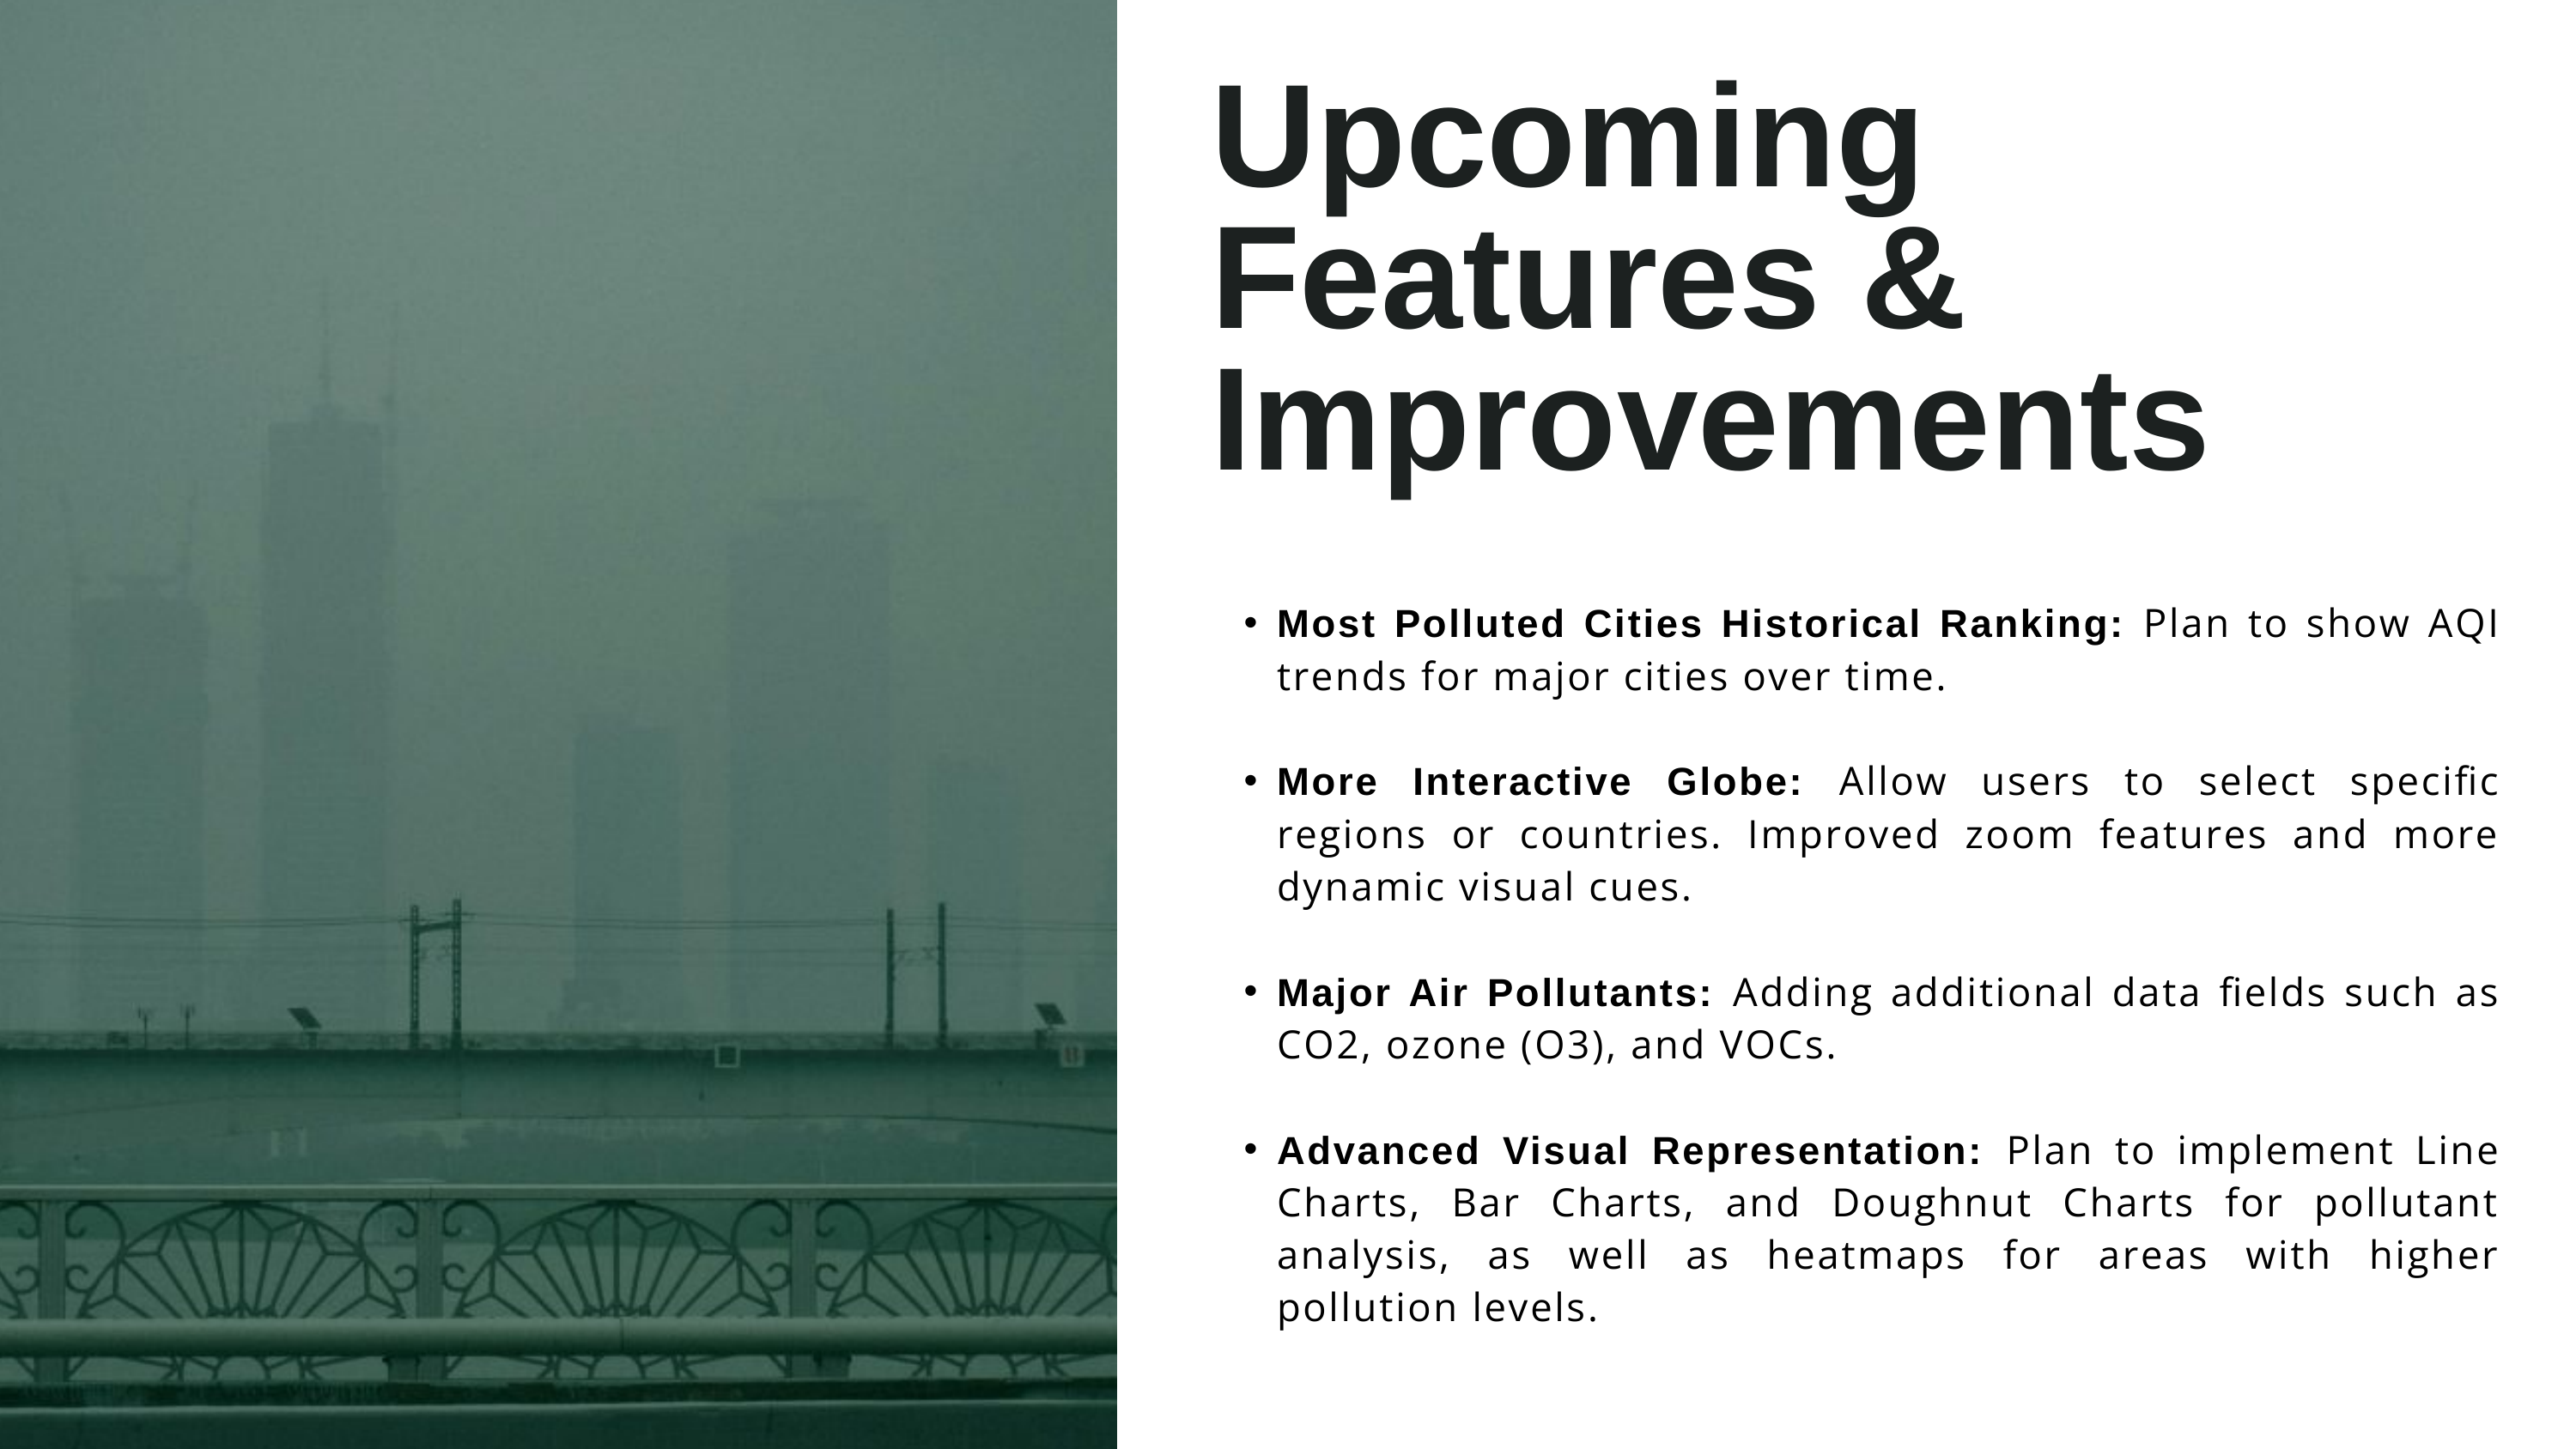

Upcoming Features & Improvements
Most Polluted Cities Historical Ranking: Plan to show AQI trends for major cities over time.

More Interactive Globe: Allow users to select specific regions or countries. Improved zoom features and more dynamic visual cues.

Major Air Pollutants: Adding additional data fields such as CO2, ozone (O3), and VOCs.

Advanced Visual Representation: Plan to implement Line Charts, Bar Charts, and Doughnut Charts for pollutant analysis, as well as heatmaps for areas with higher pollution levels.